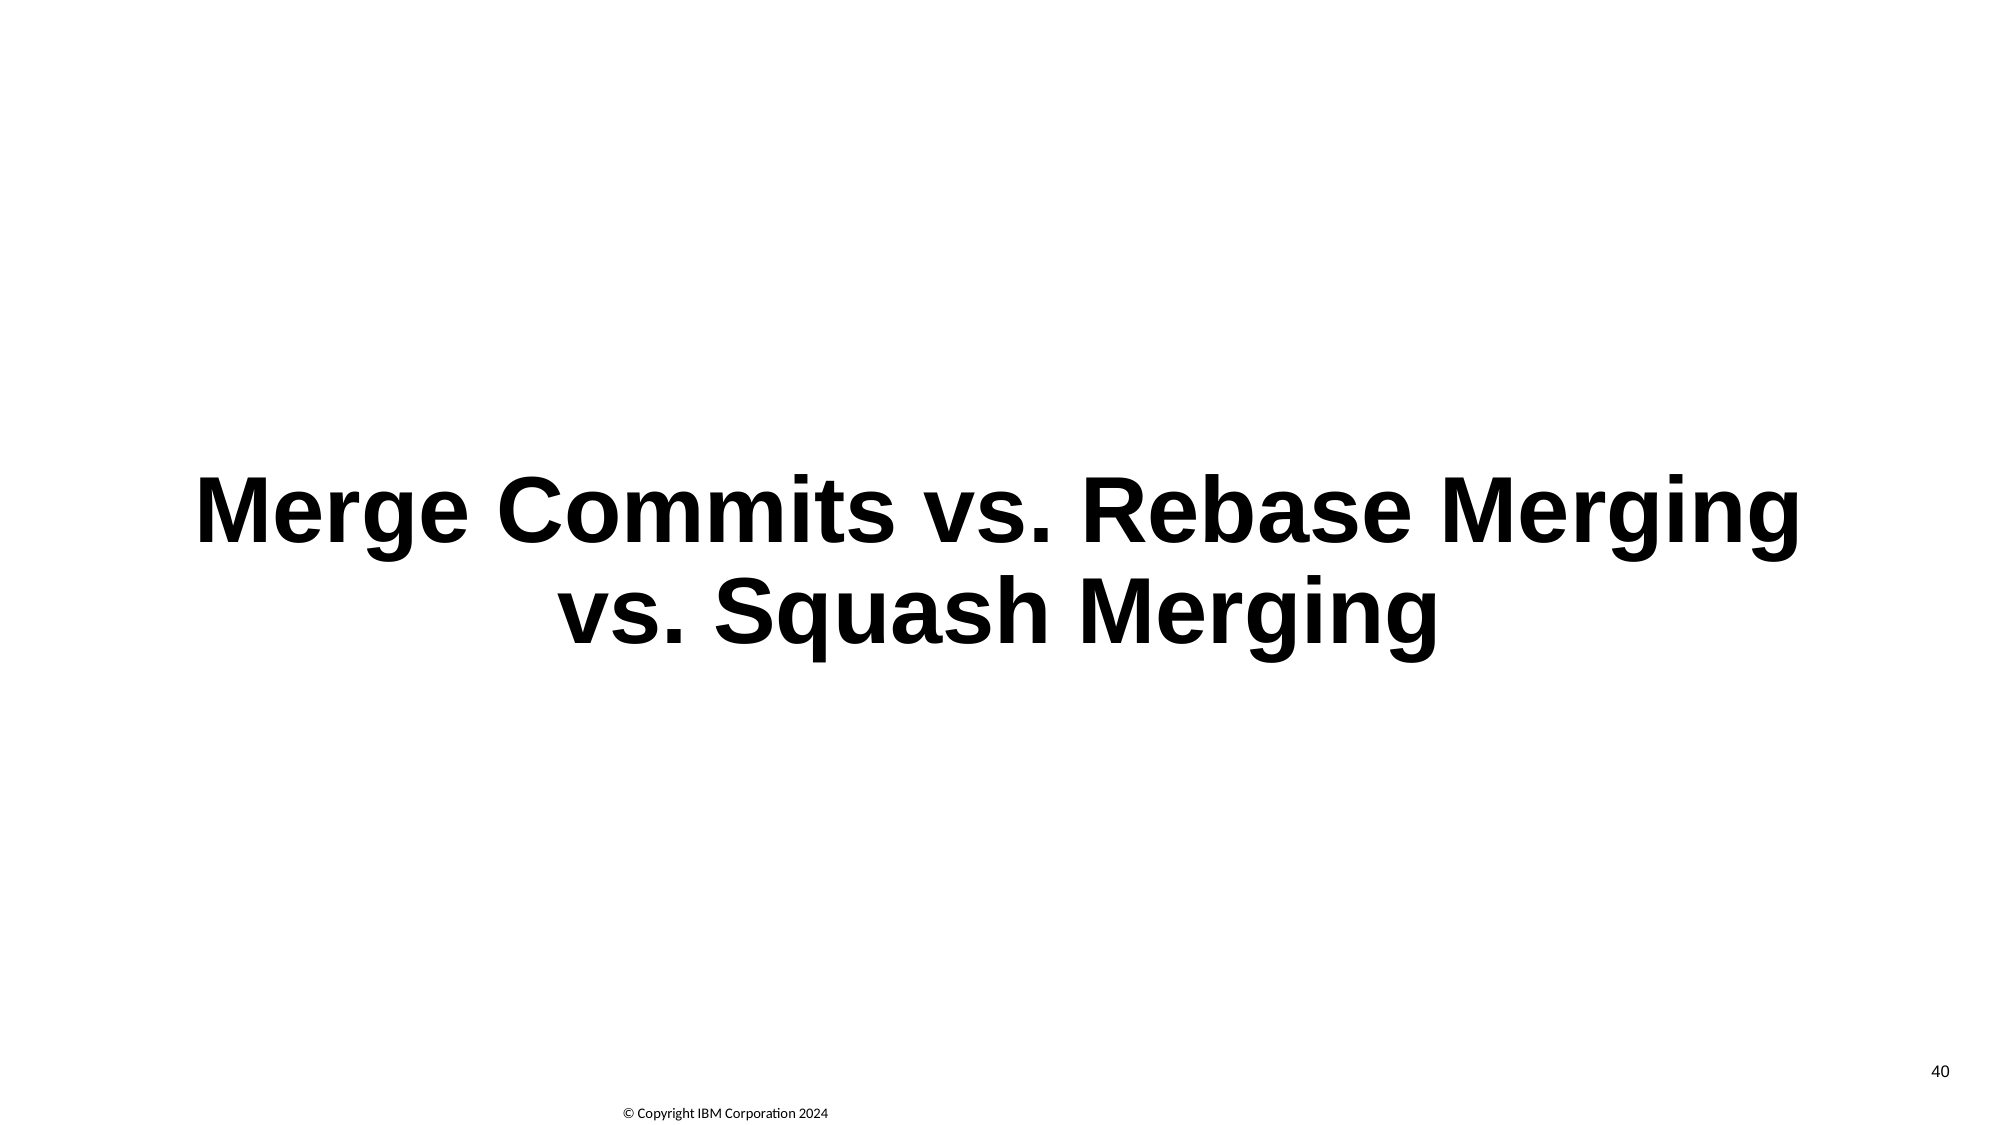

# Merge Commits vs. Rebase Merging vs. Squash Merging
40